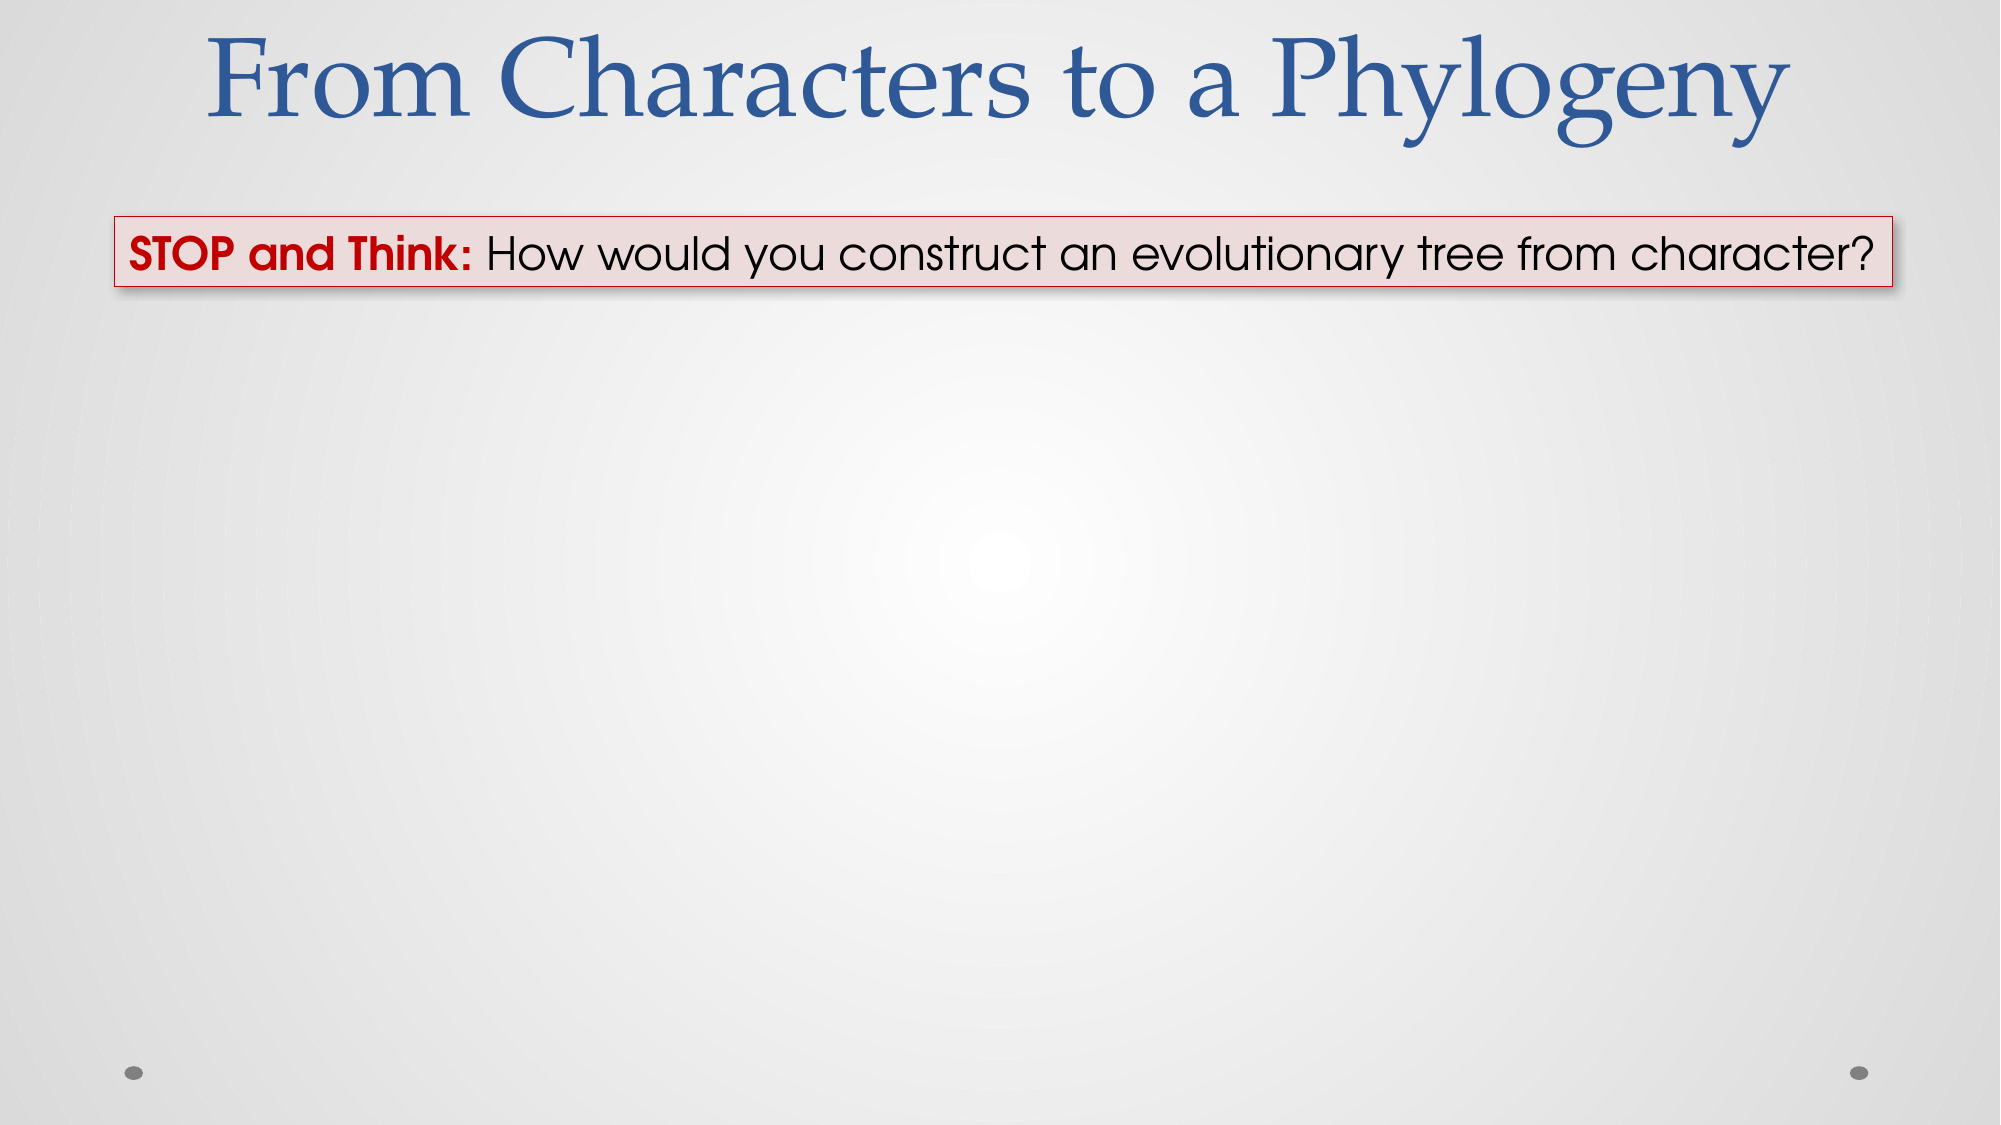

# From Characters to a Phylogeny
STOP and Think: How would you construct an evolutionary tree from character?